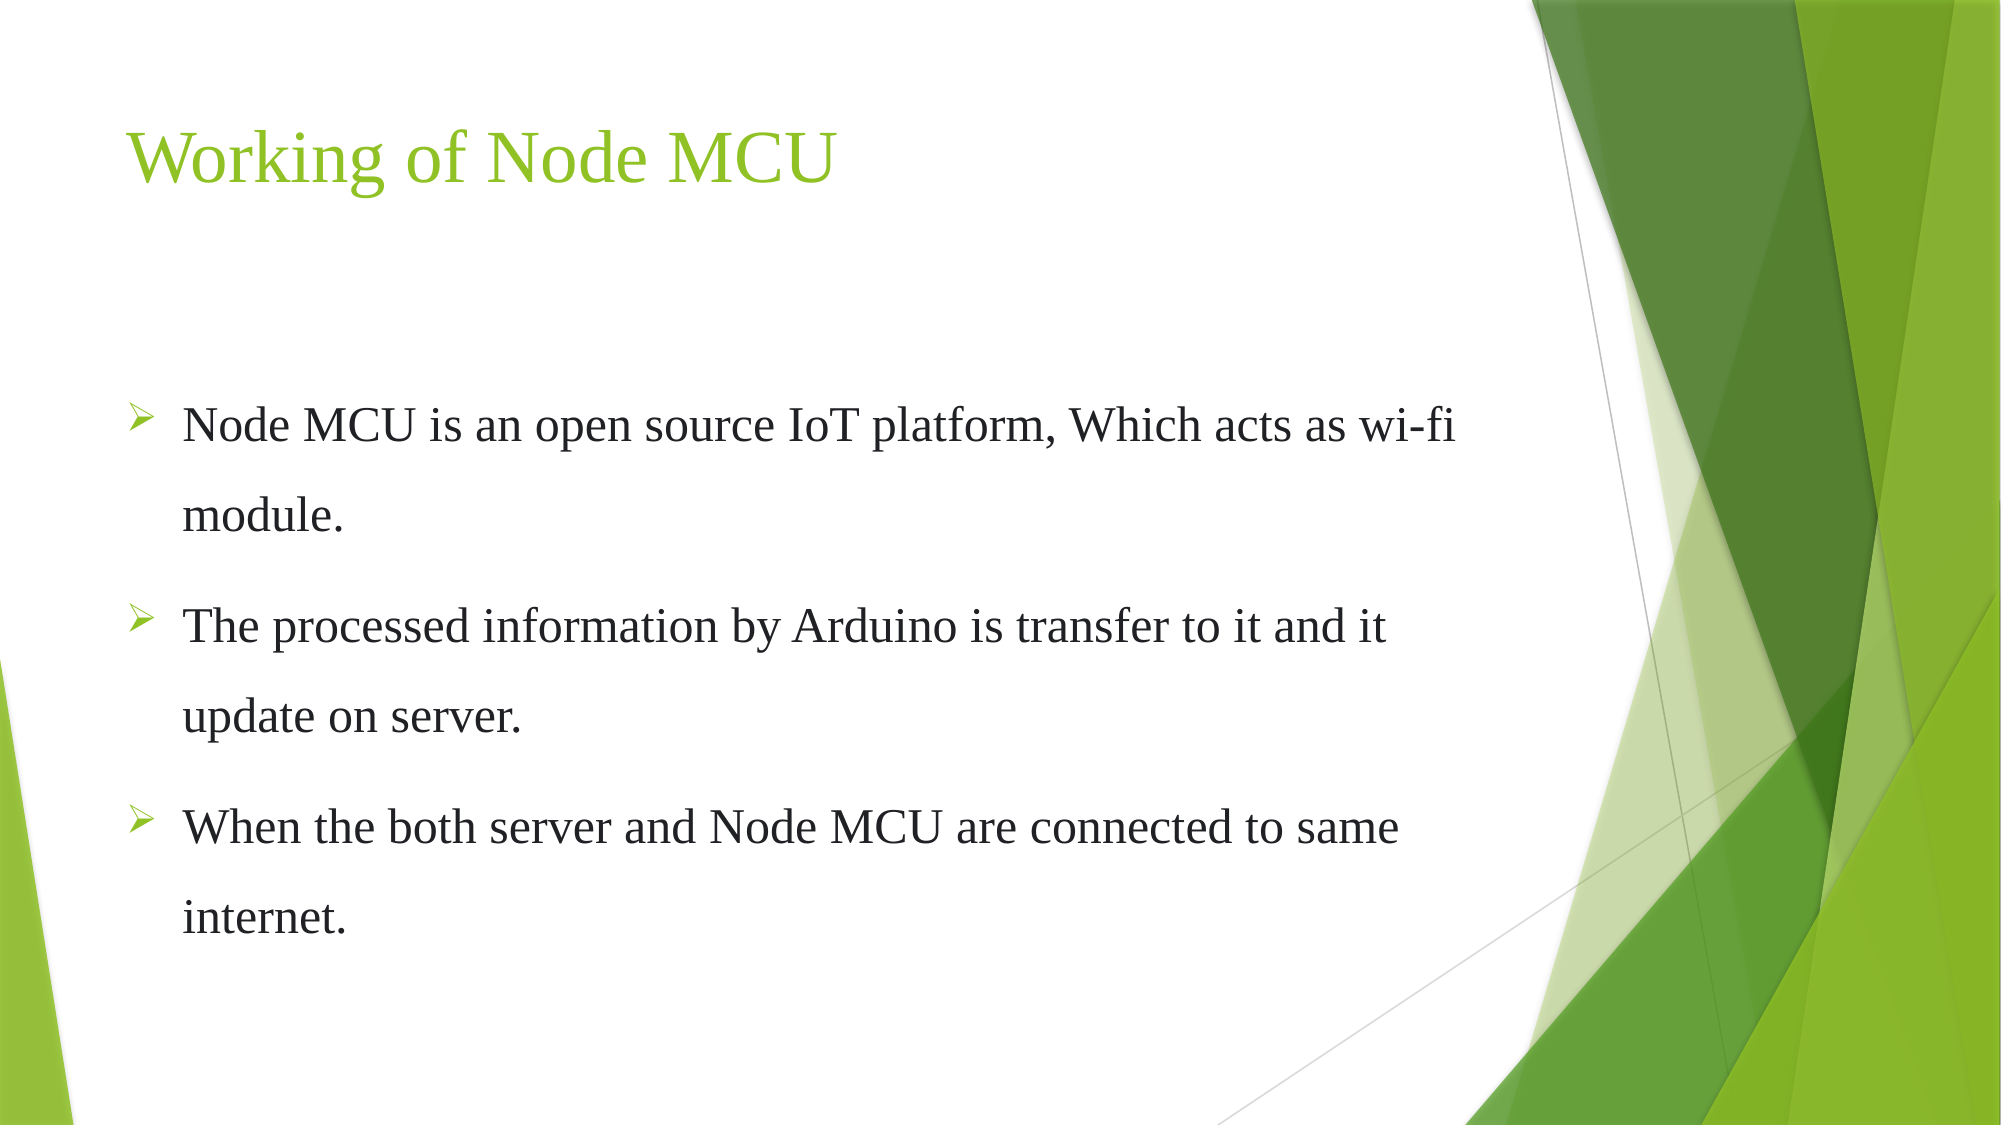

# Working of Node MCU
Node MCU is an open source IoT platform, Which acts as wi-fi module.
The processed information by Arduino is transfer to it and it update on server.
When the both server and Node MCU are connected to same internet.